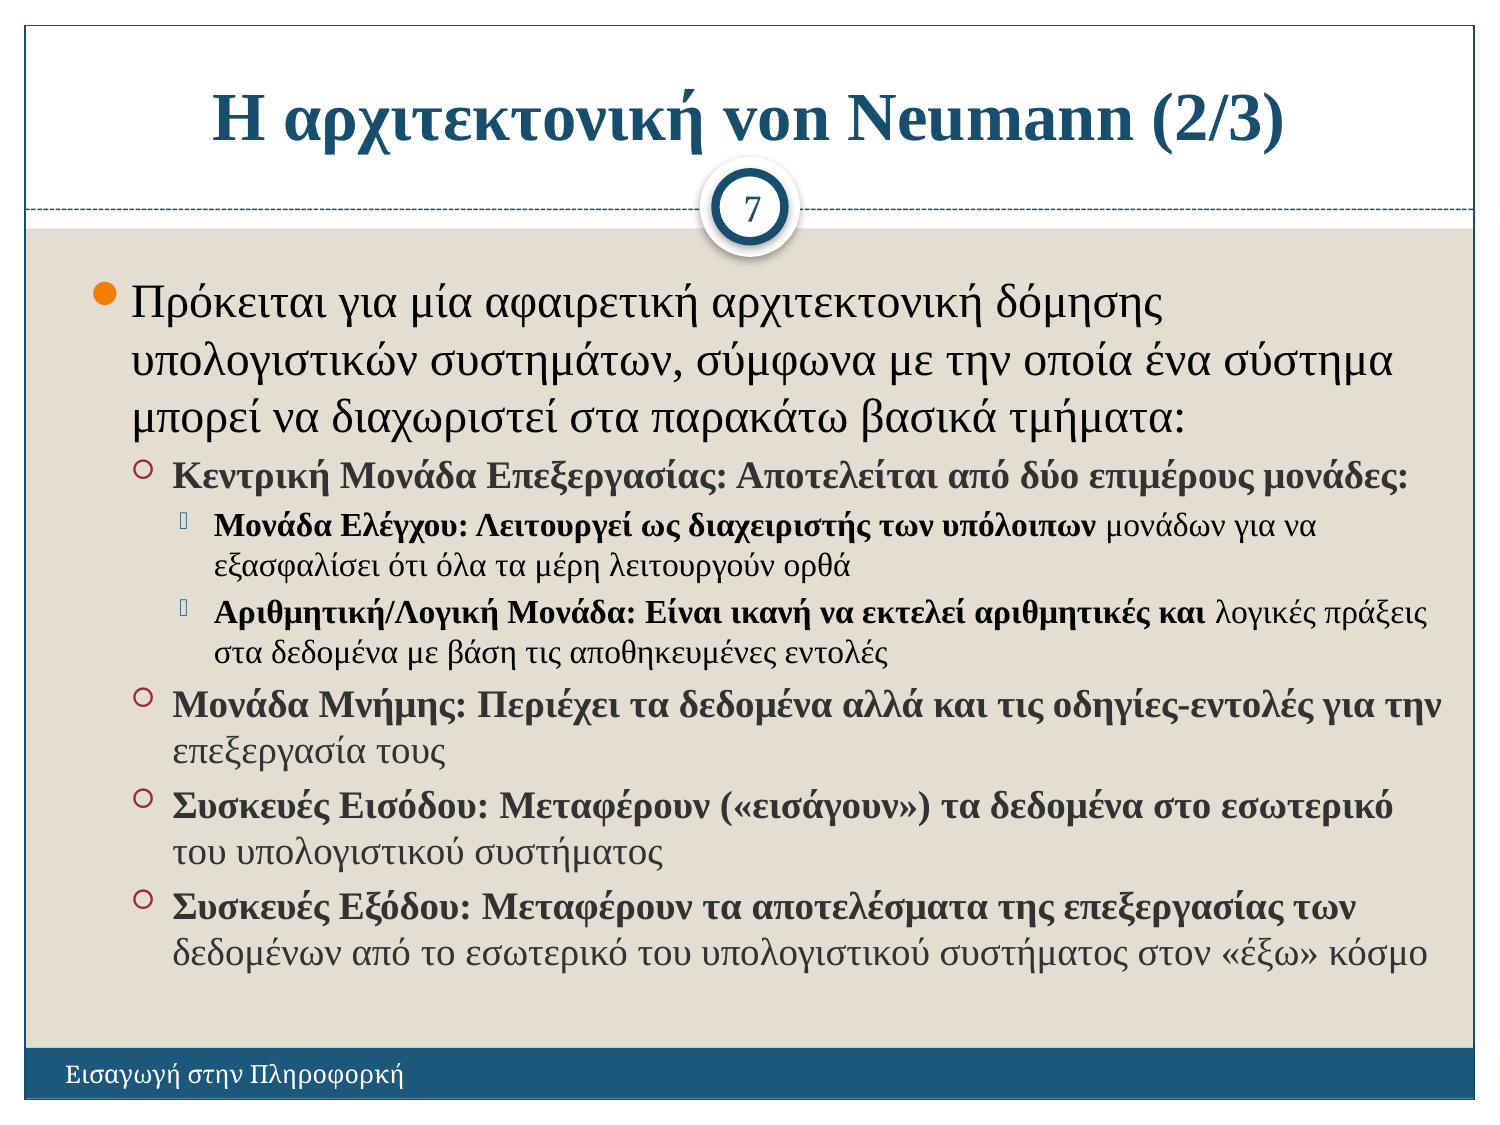

# Η αρχιτεκτονική von Neumann (2/3)
7
Πρόκειται για μία αφαιρετική αρχιτεκτονική δόμησης υπολογιστικών συστημάτων, σύμφωνα με την οποία ένα σύστημα μπορεί να διαχωριστεί στα παρακάτω βασικά τμήματα:
Κεντρική Μονάδα Επεξεργασίας: Αποτελείται από δύο επιμέρους μονάδες:
Μονάδα Ελέγχου: Λειτουργεί ως διαχειριστής των υπόλοιπων μονάδων για να εξασφαλίσει ότι όλα τα μέρη λειτουργούν ορθά
Αριθμητική/Λογική Μονάδα: Είναι ικανή να εκτελεί αριθμητικές και λογικές πράξεις στα δεδομένα με βάση τις αποθηκευμένες εντολές
Μονάδα Μνήμης: Περιέχει τα δεδομένα αλλά και τις οδηγίες-εντολές για την επεξεργασία τους
Συσκευές Εισόδου: Μεταφέρουν («εισάγουν») τα δεδομένα στο εσωτερικό του υπολογιστικού συστήματος
Συσκευές Εξόδου: Μεταφέρουν τα αποτελέσματα της επεξεργασίας των δεδομένων από το εσωτερικό του υπολογιστικού συστήματος στον «έξω» κόσμο
Εισαγωγή στην Πληροφορκή